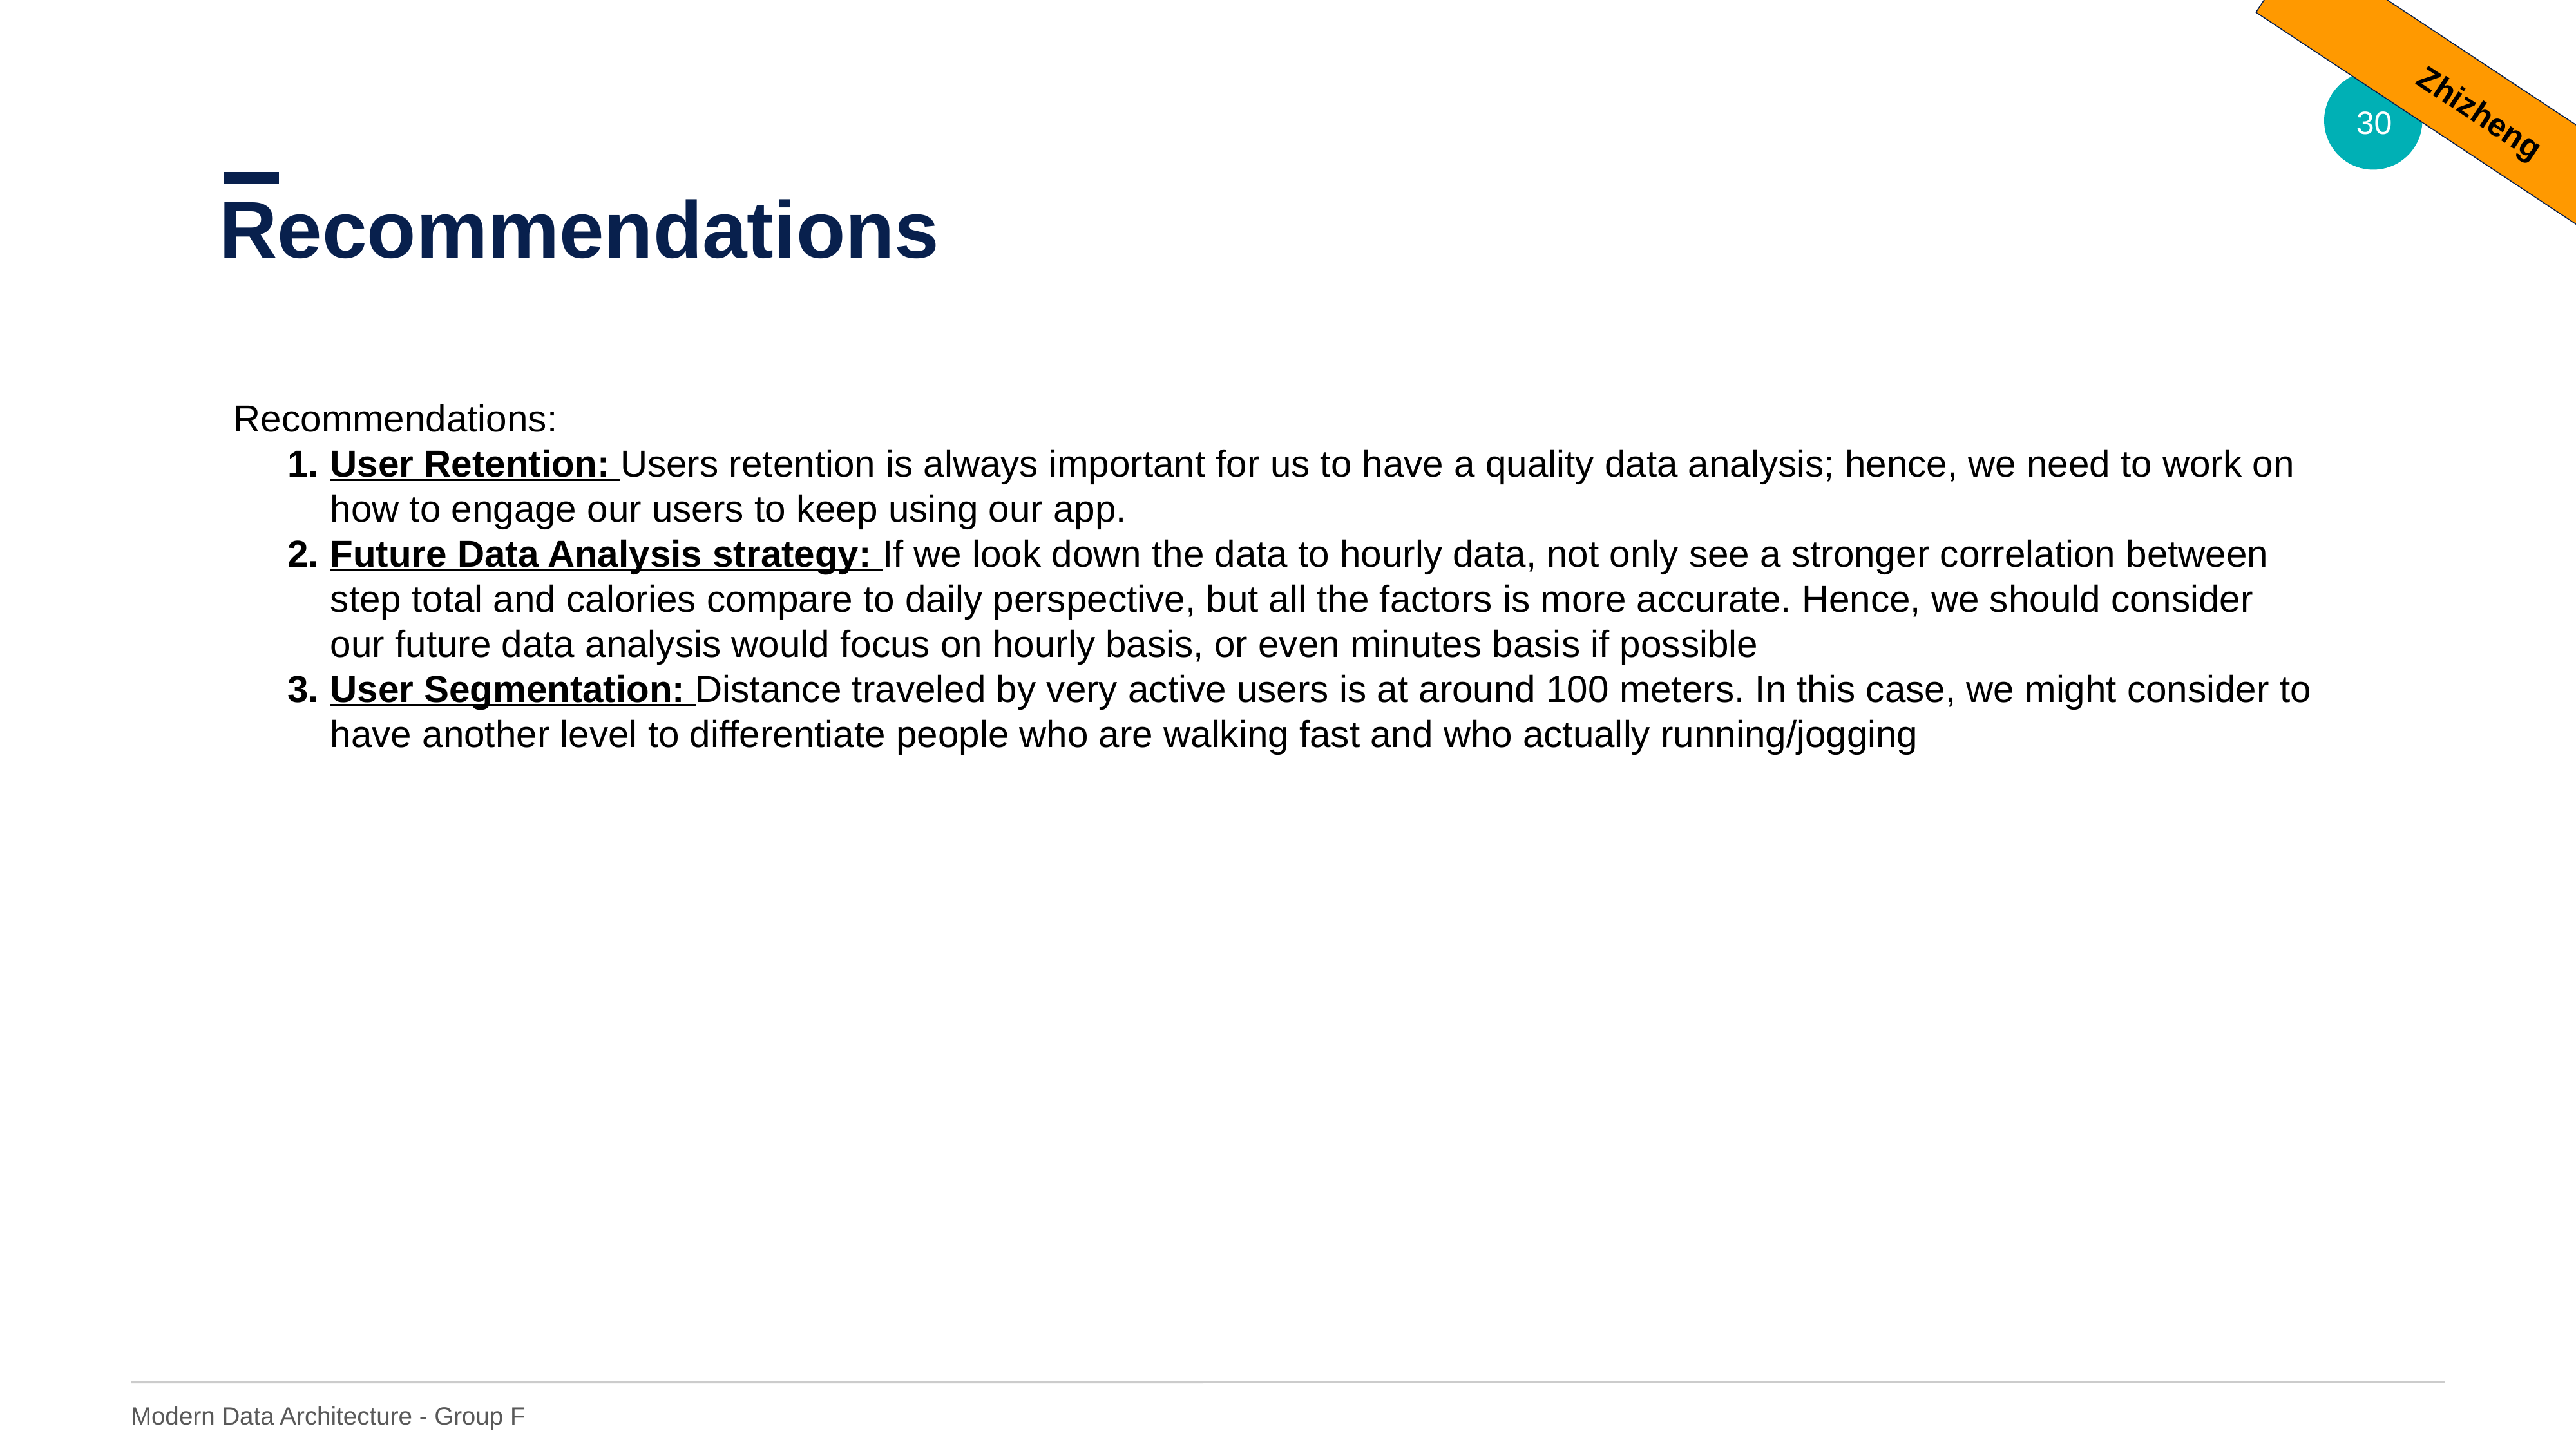

Zhizheng

Recommendations
Recommendations:
User Retention: Users retention is always important for us to have a quality data analysis; hence, we need to work on how to engage our users to keep using our app.
Future Data Analysis strategy: If we look down the data to hourly data, not only see a stronger correlation between step total and calories compare to daily perspective, but all the factors is more accurate. Hence, we should consider our future data analysis would focus on hourly basis, or even minutes basis if possible
User Segmentation: Distance traveled by very active users is at around 100 meters. In this case, we might consider to have another level to differentiate people who are walking fast and who actually running/jogging